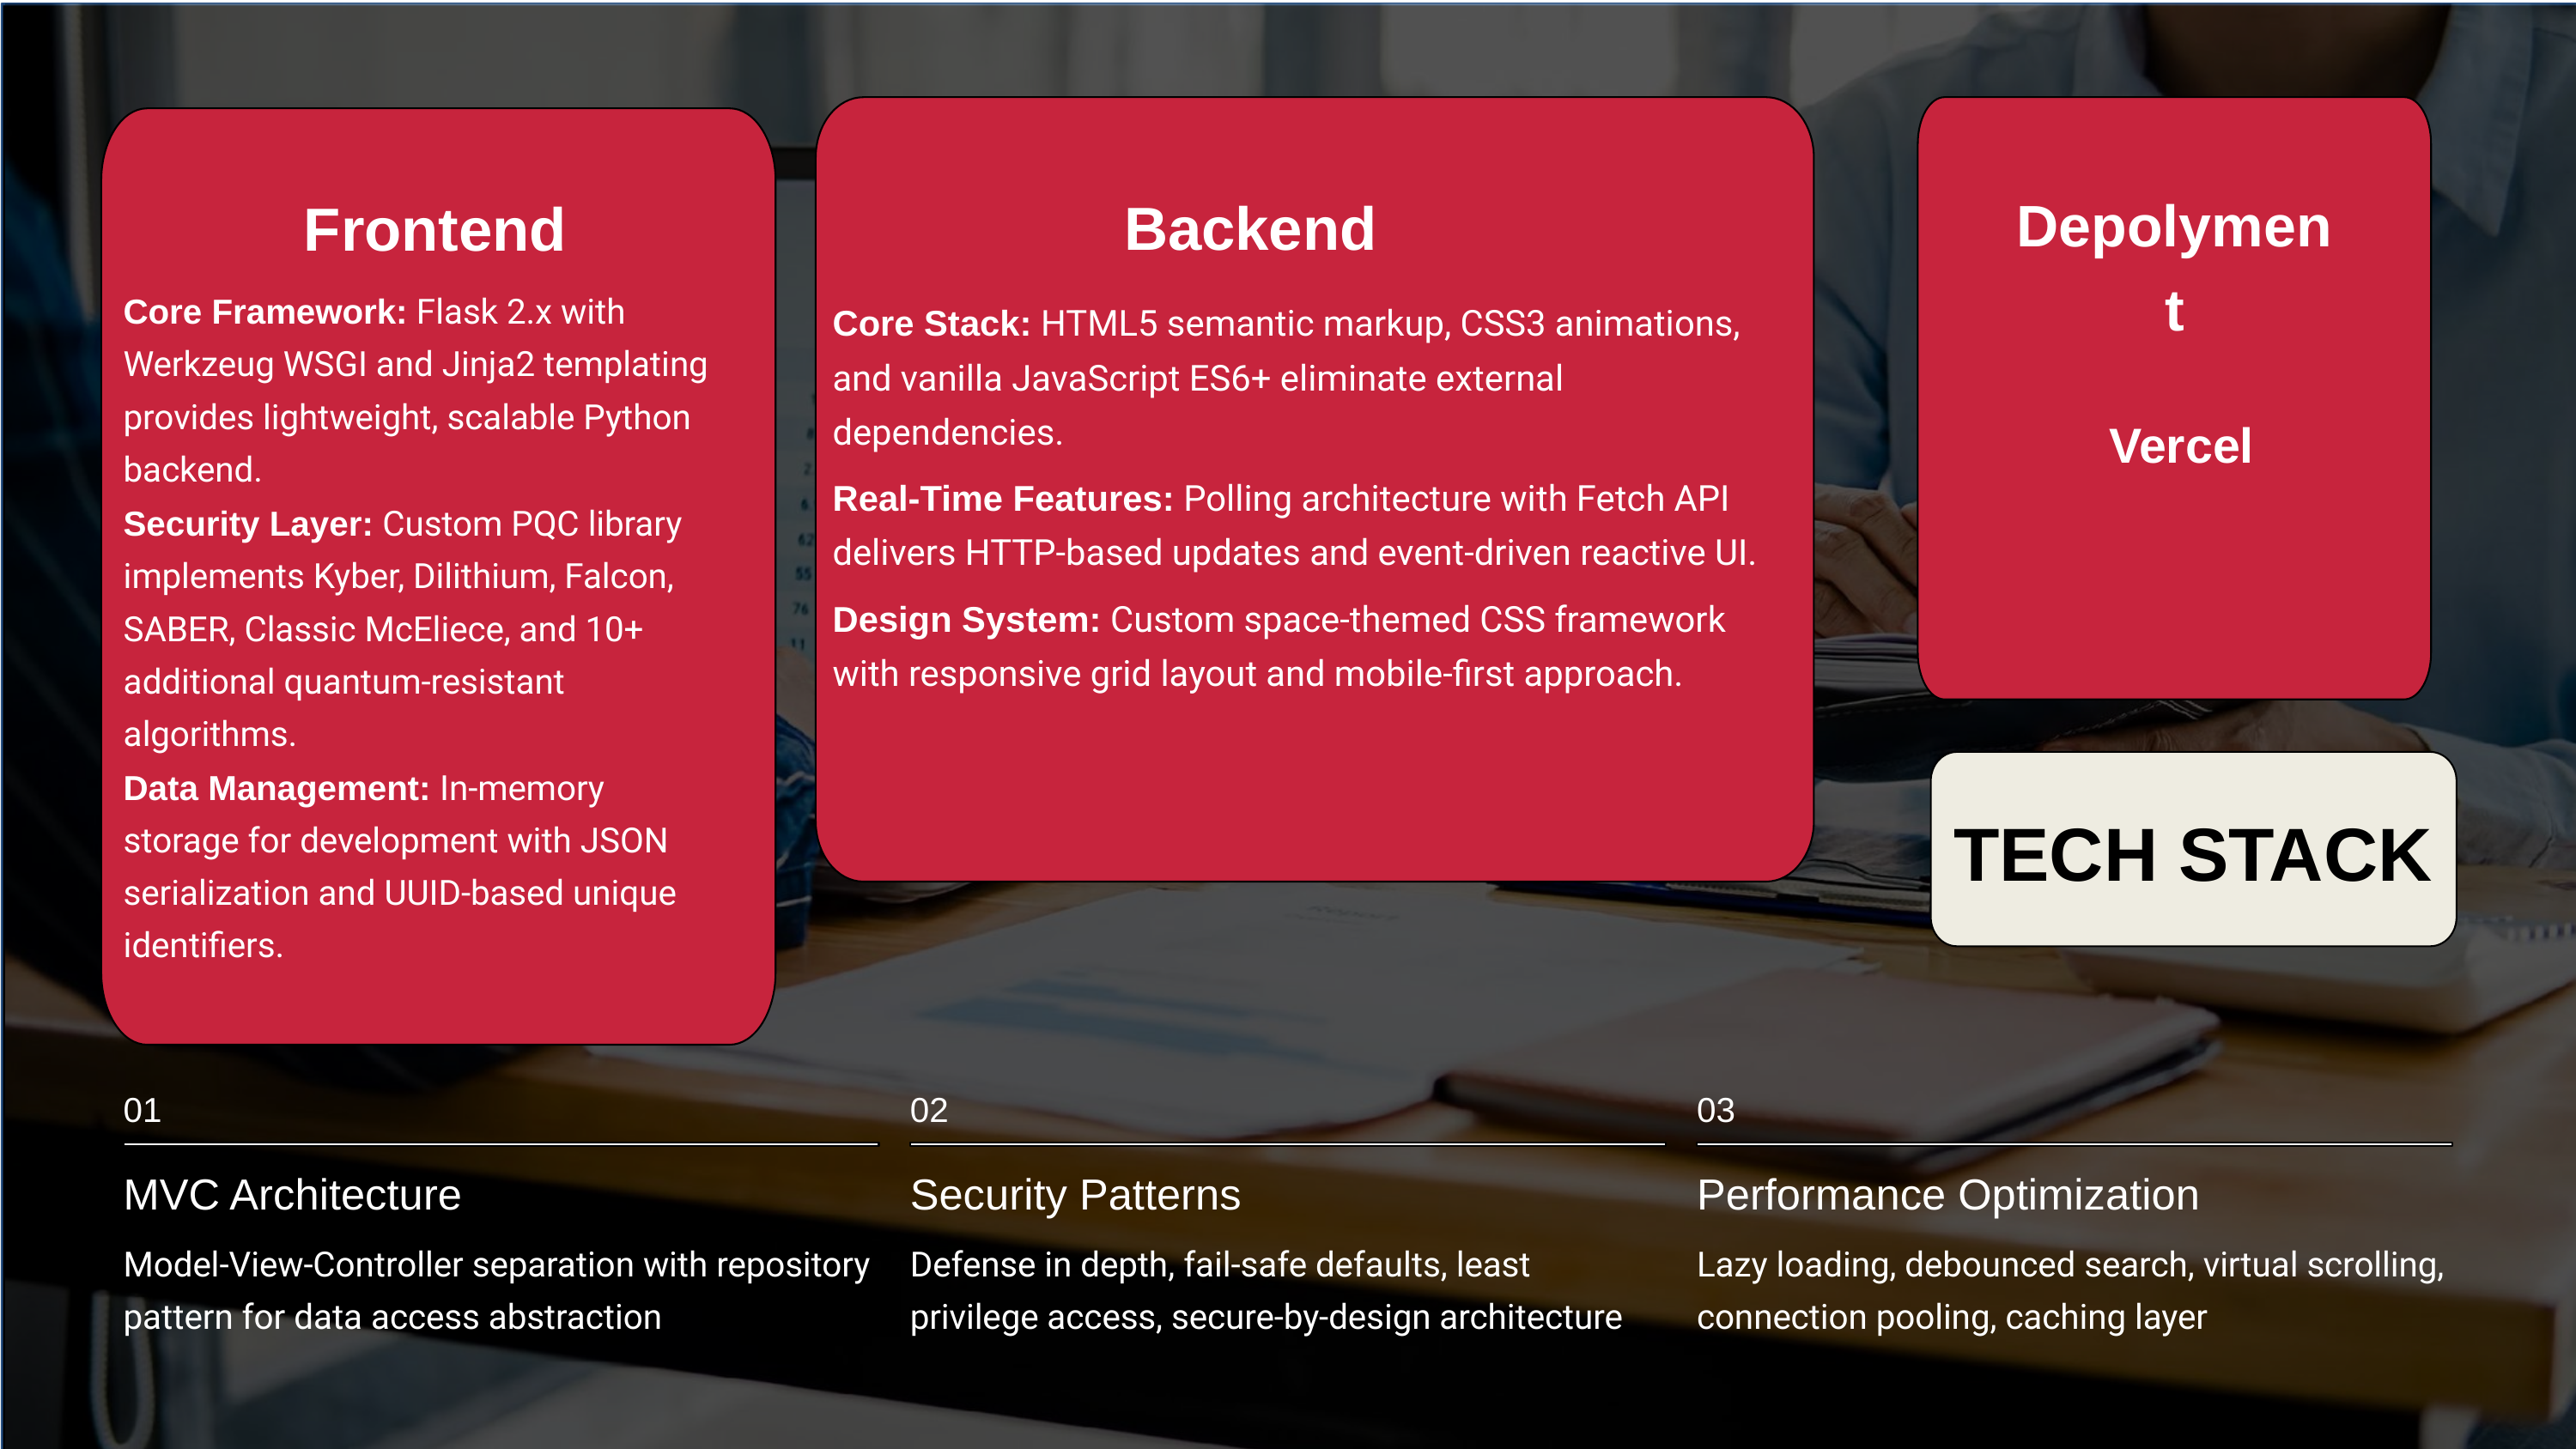

Depolyment
Backend
Frontend
Core Framework: Flask 2.x with Werkzeug WSGI and Jinja2 templating provides lightweight, scalable Python backend.
Core Stack: HTML5 semantic markup, CSS3 animations, and vanilla JavaScript ES6+ eliminate external dependencies.
Vercel
Real-Time Features: Polling architecture with Fetch API delivers HTTP-based updates and event-driven reactive UI.
Security Layer: Custom PQC library implements Kyber, Dilithium, Falcon, SABER, Classic McEliece, and 10+ additional quantum-resistant algorithms.
Design System: Custom space-themed CSS framework with responsive grid layout and mobile-first approach.

Data Management: In-memory storage for development with JSON serialization and UUID-based unique identifiers.
TECH STACK
01
02
03

MVC Architecture
Security Patterns
Performance Optimization
Model-View-Controller separation with repository pattern for data access abstraction
Defense in depth, fail-safe defaults, least privilege access, secure-by-design architecture
Lazy loading, debounced search, virtual scrolling, connection pooling, caching layer